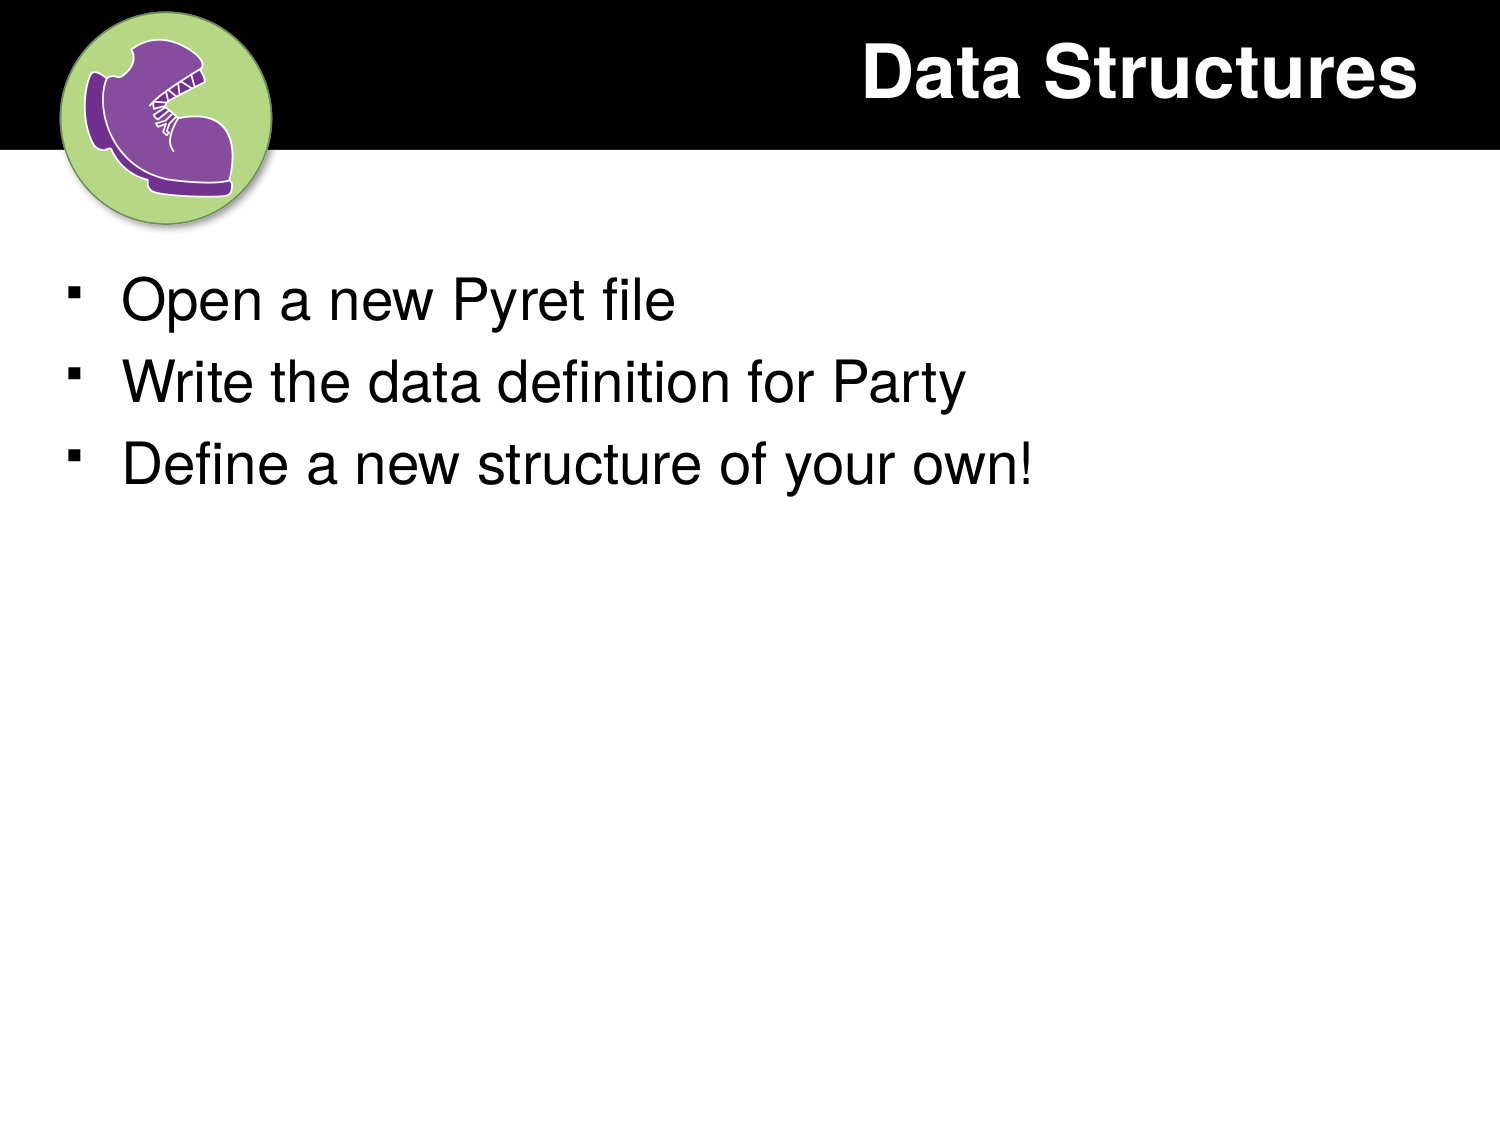

# Data Structures
Open a new Pyret file
Write the data definition for Party
Define a new structure of your own!